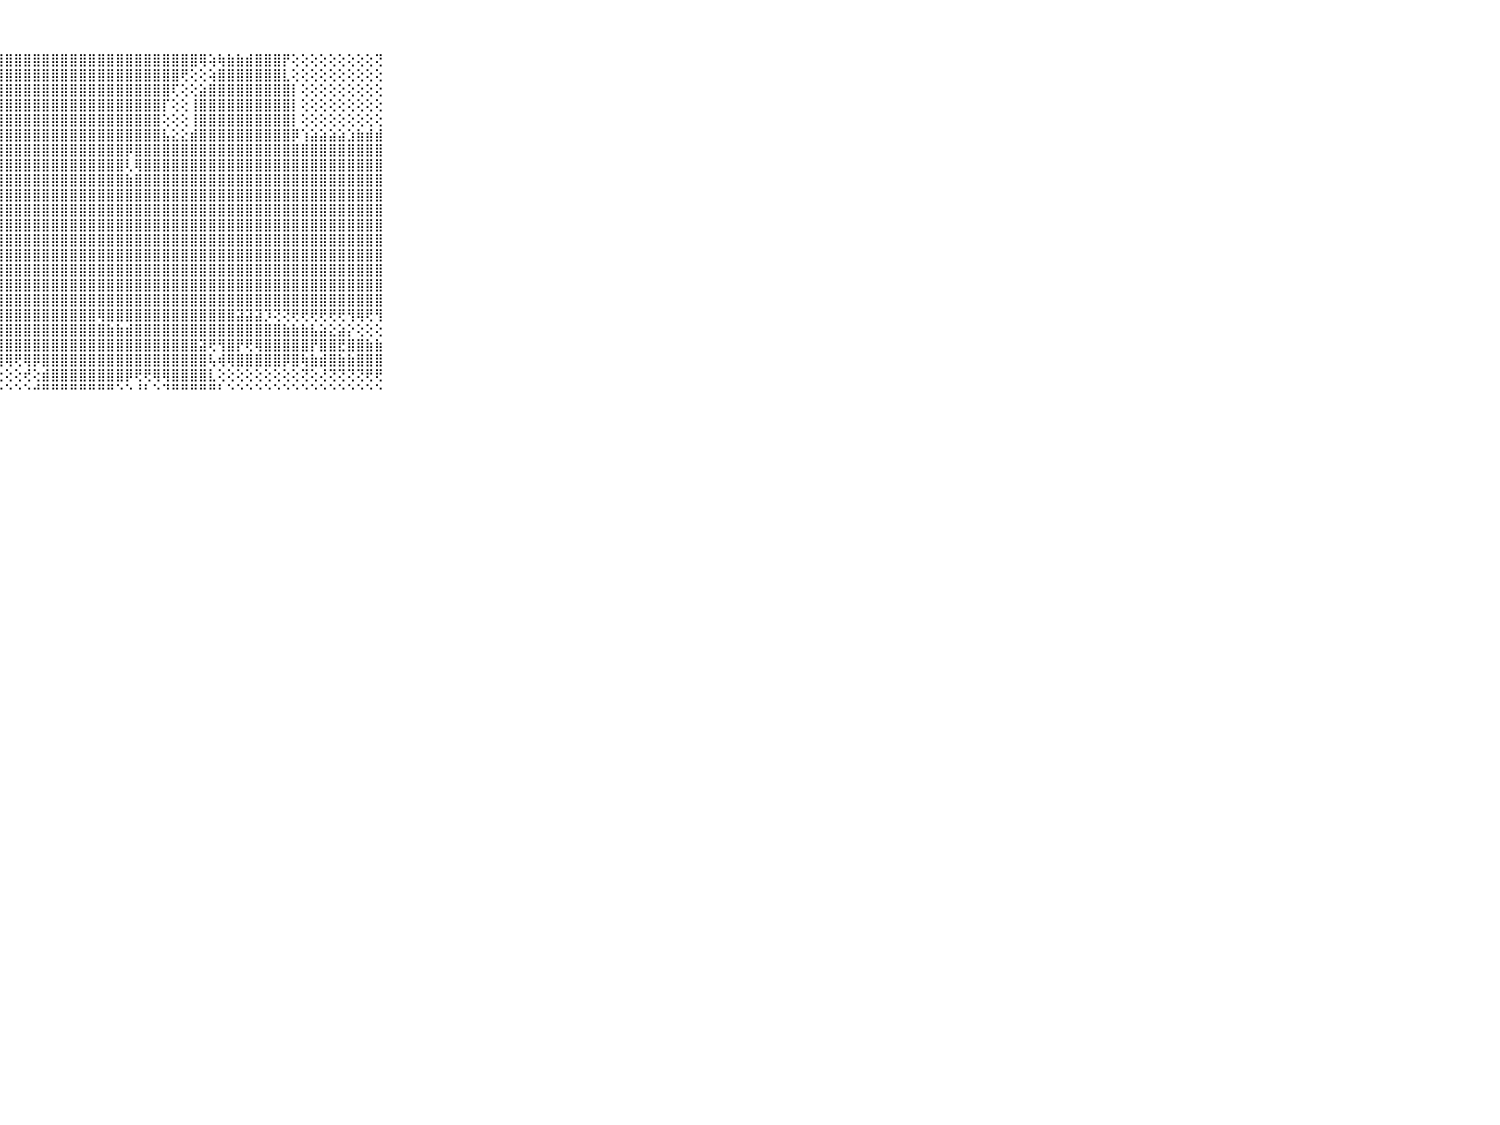

⠀⠀⠀⠀⠀⠀⠀⠀⠀⠀⠀⠘⢻⣿⣿⣿⣿⣿⣿⣿⣿⣿⣿⣿⣿⣿⣿⣿⣿⣿⣿⣿⣿⣿⣿⣿⣿⣿⣿⣿⣿⣿⣿⣿⣿⣿⣿⣿⣿⢿⢵⢷⣷⣷⣾⣿⣿⣿⡟⢕⢕⢕⢕⢕⢕⢕⢕⢕⢝⠀⠀⠀⠀⠀⠀⠀⠀⠀⠀⠀⠀
⠀⠀⠀⠀⠀⠀⠀⠀⠀⠀⠀⠄⢕⣜⣿⣿⣿⣿⣿⣿⣿⣿⣿⣿⣿⣿⣿⣿⣿⣿⣿⣿⣿⣿⣿⣿⣿⣿⣿⣿⣿⣿⣿⣿⣿⣿⣿⢟⢕⢕⢵⣿⣿⣿⣿⣿⣿⣿⣇⢕⢕⢕⢕⢕⢕⢕⢕⢕⢕⠀⠀⠀⠀⠀⠀⠀⠀⠀⠀⠀⠀
⠀⠀⠀⠀⠀⠀⠀⠀⠀⠀⠀⢱⣿⣿⣿⣿⣿⣿⣿⣿⣿⣿⣿⣿⣿⣿⣿⣿⣿⣿⣿⣿⣿⣿⣿⣿⣿⣿⣿⣿⣿⣿⣿⣿⣿⣿⢏⢕⢕⣵⣿⣿⣿⣿⣿⣿⣿⣿⣿⡇⢕⢕⢕⢕⢕⢕⢕⢕⢕⠀⠀⠀⠀⠀⠀⠀⠀⠀⠀⠀⠀
⠀⠀⠀⠀⠀⠀⠀⠀⠀⠀⠀⢸⣿⣿⣿⣿⣿⣿⣿⣿⣿⣿⣿⣿⣿⣿⣿⣿⣿⣿⣿⣿⣿⣿⣿⣿⣿⣿⣿⣿⣿⣿⣿⣿⣿⡏⢕⢕⢸⣿⣿⣿⣿⣿⣿⣿⣿⣿⣿⡇⢕⢕⢕⢕⢕⢕⢕⢕⢕⠀⠀⠀⠀⠀⠀⠀⠀⠀⠀⠀⠀
⠀⠀⠀⠀⠀⠀⠀⠀⠀⠀⠀⢸⣿⣿⣿⣿⣿⣿⣿⣿⣿⣿⣿⣿⣿⣿⣿⣿⣿⣿⣿⣿⣿⣿⣿⣿⣿⣿⣿⣿⣿⣿⣿⣿⣿⢕⢕⢕⢸⣿⣿⣿⣿⣿⣿⣿⣿⣿⣿⡇⢕⢕⢕⢕⢕⢕⢕⢕⢕⠀⠀⠀⠀⠀⠀⠀⠀⠀⠀⠀⠀
⠀⠀⠀⠀⠀⠀⠀⠀⠀⠀⠀⢸⣿⣿⣿⣿⣿⣿⣿⣿⣿⣿⣿⣿⣿⣿⣿⣿⣿⣿⣿⣿⣿⣿⣿⣿⣿⣿⣿⣿⣿⣿⣿⣿⣿⣧⣕⣕⣾⣿⣿⣿⣿⣿⣿⣿⣿⣿⣿⡿⢱⣵⣵⣵⣵⣱⣷⣾⣾⠀⠀⠀⠀⠀⠀⠀⠀⠀⠀⠀⠀
⠀⠀⠀⠀⠀⠀⠀⠀⠀⠀⠀⢸⣿⣿⣿⣿⣿⣿⣿⣿⣿⣿⣿⣿⣿⣿⣿⣿⣿⣿⣿⣿⣿⣿⣿⣿⣿⣿⣿⣿⣿⡿⣿⣿⣿⣿⣿⣿⣿⣿⣿⣿⣿⣿⣿⣿⣿⣿⣿⣿⣿⣿⣿⣿⣿⣿⣿⣿⣿⠀⠀⠀⠀⠀⠀⠀⠀⠀⠀⠀⠀
⠀⠀⠀⠀⠀⠀⠀⠀⠀⠀⠀⢸⣿⣿⣿⣿⣿⣿⣿⣿⣿⣿⣿⣿⣿⣿⣿⣿⣿⣿⣿⣿⣿⣿⣿⣿⣿⣿⣿⣿⣿⢇⢿⣿⣿⣿⣿⣿⣿⣿⣿⣿⣿⣿⣿⣿⣿⣿⣿⣿⣿⣿⣿⣿⣿⣿⣿⣿⣿⠀⠀⠀⠀⠀⠀⠀⠀⠀⠀⠀⠀
⠀⠀⠀⠀⠀⠀⠀⠀⠀⠀⠀⢸⣿⣿⣿⣿⣿⣿⣿⣿⣿⣿⣿⣿⣿⣿⣿⣿⣿⣿⣿⣿⣿⣿⣿⣿⣿⣿⣿⣿⣿⣷⣿⣿⣿⣿⣿⣿⣿⣿⣿⣿⣿⣿⣿⣿⣿⣿⣿⣿⣿⣿⣿⣿⣿⣿⣿⣿⣿⠀⠀⠀⠀⠀⠀⠀⠀⠀⠀⠀⠀
⠀⠀⠀⠀⠀⠀⠀⠀⠀⠀⠀⢸⣿⣿⣿⣿⣿⣿⣿⣿⣿⣿⣿⣿⣿⣿⣿⣿⣿⣿⣿⣿⣿⣿⣿⣿⣿⣿⣿⣿⣿⣿⣿⣿⣿⣿⣿⣿⣿⣿⣿⣿⣿⣿⣿⣿⣿⣿⣿⣿⣿⣿⣿⣿⣿⣿⣿⣿⣿⠀⠀⠀⠀⠀⠀⠀⠀⠀⠀⠀⠀
⠀⠀⠀⠀⠀⠀⠀⠀⠀⠀⠀⢸⣿⣿⣿⣿⣿⣿⣿⣿⣿⣿⣿⣿⣿⣿⣿⣿⣿⣿⣿⣿⣿⣿⣿⣿⣿⣿⣿⣿⣿⣿⣿⣿⣿⣿⣿⣿⣿⣿⣿⣿⣿⣿⣿⣿⣿⣿⣿⣿⣿⣿⣿⣿⣿⣿⣿⣿⣿⠀⠀⠀⠀⠀⠀⠀⠀⠀⠀⠀⠀
⠀⠀⠀⠀⠀⠀⠀⠀⠀⠀⠀⢸⣿⣿⣿⣿⣿⣿⣿⣿⣿⣿⣿⣿⣿⣿⣿⣿⣿⣿⣿⣿⣿⣿⣿⣿⣿⣿⣿⣿⣿⣿⣿⣿⣿⣿⣿⣿⣿⣿⣿⣿⣿⣿⣿⣿⣿⣿⣿⣿⣿⣿⣿⣿⣿⣿⣿⣿⣿⠀⠀⠀⠀⠀⠀⠀⠀⠀⠀⠀⠀
⠀⠀⠀⠀⠀⠀⠀⠀⠀⠀⠀⢸⣿⣿⣿⣿⣿⣿⣿⣿⣿⣿⣿⣿⣿⣿⣿⣿⣿⣿⣿⣿⣿⣿⣿⣿⣿⣿⣿⣿⣿⣿⣿⣿⣿⣿⣿⣿⣿⣿⣿⣿⣿⣿⣿⣿⣿⣿⣿⣿⣿⣿⣿⣿⣿⣿⣿⣿⣿⠀⠀⠀⠀⠀⠀⠀⠀⠀⠀⠀⠀
⠀⠀⠀⠀⠀⠀⠀⠀⠀⠀⠀⢸⣿⣿⣿⣿⣿⣿⣿⣿⣿⣿⣿⣿⣿⣿⣿⣿⣿⣿⣿⣿⣿⣿⣿⣿⣿⣿⣿⣿⣿⣿⣿⣿⣿⣿⣿⣿⣿⣿⣿⣿⣿⣿⣿⣿⣿⣿⣿⣿⣿⣿⣿⣿⣿⣿⣿⣿⣿⠀⠀⠀⠀⠀⠀⠀⠀⠀⠀⠀⠀
⠀⠀⠀⠀⠀⠀⠀⠀⠀⠀⠀⢸⣿⣿⣿⣿⣿⣿⣿⣿⣿⣿⣿⣿⣿⣿⣿⣿⣿⣿⣿⣿⣿⣿⣿⣿⣿⣿⣿⣿⣿⣿⣿⣿⣿⣿⣿⣿⣿⣿⣿⣿⣿⣿⣿⣿⣿⣿⣿⣿⣿⣿⣿⣿⣿⣿⣿⣿⣿⠀⠀⠀⠀⠀⠀⠀⠀⠀⠀⠀⠀
⠀⠀⠀⠀⠀⠀⠀⠀⠀⠀⠀⢸⣿⣿⣿⣿⣿⣿⣿⣿⣿⣿⣿⣿⣿⣿⣿⣿⣿⣿⣿⣿⣿⣿⣿⣿⣿⣿⣿⣿⣿⣿⣿⣿⣿⣿⣿⣿⣿⣿⣿⣿⣿⣿⣿⣿⣿⣿⣿⣿⣿⣿⣿⣿⣿⣿⣿⣿⣿⠀⠀⠀⠀⠀⠀⠀⠀⠀⠀⠀⠀
⠀⠀⠀⠀⠀⠀⠀⠀⠀⠀⠀⢸⣿⣿⣿⣿⣿⣿⣿⣿⣿⣿⣿⣿⣿⣿⣿⣿⣿⣿⣿⣿⣿⣿⣿⣿⣿⣿⣿⣿⣿⣿⣿⣿⣿⣿⣿⣿⣿⣿⣿⣿⣿⣿⣿⣿⣿⣿⣿⣿⣿⣿⣿⣿⣿⣿⣿⣿⣿⠀⠀⠀⠀⠀⠀⠀⠀⠀⠀⠀⠀
⠀⠀⠀⠀⠀⠀⠀⠀⠀⠀⠀⢘⢿⢿⢿⣿⣿⣿⣿⣿⣿⣿⣿⣿⣿⣿⣿⣿⣿⣿⣿⣿⣿⣿⣿⣿⣿⣿⢿⣿⣿⣿⣿⣿⣿⣿⣿⣿⣿⣿⣿⣿⣿⣽⣽⣽⡹⢝⢝⢟⢟⢟⢟⢟⢟⢻⢿⢟⢻⠀⠀⠀⠀⠀⠀⠀⠀⠀⠀⠀⠀
⠀⠀⠀⠀⠀⠀⠀⠀⠀⠀⠀⢕⢕⢇⢝⢝⢏⢹⣿⣿⣿⣿⣿⣿⣿⣿⣿⣿⣿⣿⣿⣿⣿⣿⣿⣿⣿⣿⣿⣷⣷⣾⣿⣿⣿⣿⣿⣿⣿⣿⣿⣿⣿⣿⣿⣿⣿⣿⣷⣷⣷⣧⣵⣕⣵⡕⢕⢕⢕⠀⠀⠀⠀⠀⠀⠀⠀⠀⠀⠀⠀
⠀⠀⠀⠀⠀⠀⠀⠀⠀⠀⠀⢕⢱⢕⢕⢕⢕⢜⣿⣿⣿⣿⣿⣿⣿⣿⣿⣿⣿⣿⣿⣿⣿⣿⣿⣿⣿⣿⣿⣿⣿⣿⣿⣿⣿⣿⣿⣿⣿⣽⢟⢻⣿⡟⢟⢿⣿⣿⣿⣿⣿⡟⣿⣿⣟⣿⣿⣷⣷⠀⠀⠀⠀⠀⠀⠀⠀⠀⠀⠀⠀
⠀⠀⠀⠀⠀⠀⠀⠀⠀⠀⠀⢸⣿⣷⣾⣿⡿⢿⡿⢟⢿⢟⢿⢫⢝⢿⡿⢿⢿⢟⢿⡿⣿⣿⣿⣿⣿⣿⣿⣿⣿⣿⣿⣿⣿⣿⣿⣿⣿⣿⢧⢾⢿⣿⣿⣿⣿⣿⡿⣿⢷⣷⣾⣿⣷⣷⣿⣿⣿⠀⠀⠀⠀⠀⠀⠀⠀⠀⠀⠀⠀
⠀⠀⠀⠀⠀⠀⠀⠀⠀⠀⠀⠀⢐⢅⢕⢕⢅⢕⢕⢕⢕⢕⢕⢕⢕⢔⢅⢔⢕⢕⢞⢕⣾⣿⣿⣿⣿⣿⣿⣿⣿⡿⢟⢟⢿⢿⣿⣿⣿⣿⣇⢕⢕⢕⢕⢕⢕⢕⢕⢕⢝⢕⢜⢝⢝⢝⢝⢟⢟⠀⠀⠀⠀⠀⠀⠀⠀⠀⠀⠀⠀
⠀⠀⠀⠀⠀⠀⠀⠀⠀⠀⠀⠑⠑⠑⠑⠑⠑⠛⠃⠑⠑⠑⠑⠑⠑⠑⠑⠑⠑⠑⠑⠚⠛⠛⠛⠛⠛⠛⠛⠛⠑⠑⠘⠃⠑⠙⠛⠛⠛⠛⠛⠃⠑⠑⠑⠑⠑⠑⠑⠑⠑⠑⠑⠑⠑⠑⠑⠑⠑⠀⠀⠀⠀⠀⠀⠀⠀⠀⠀⠀⠀